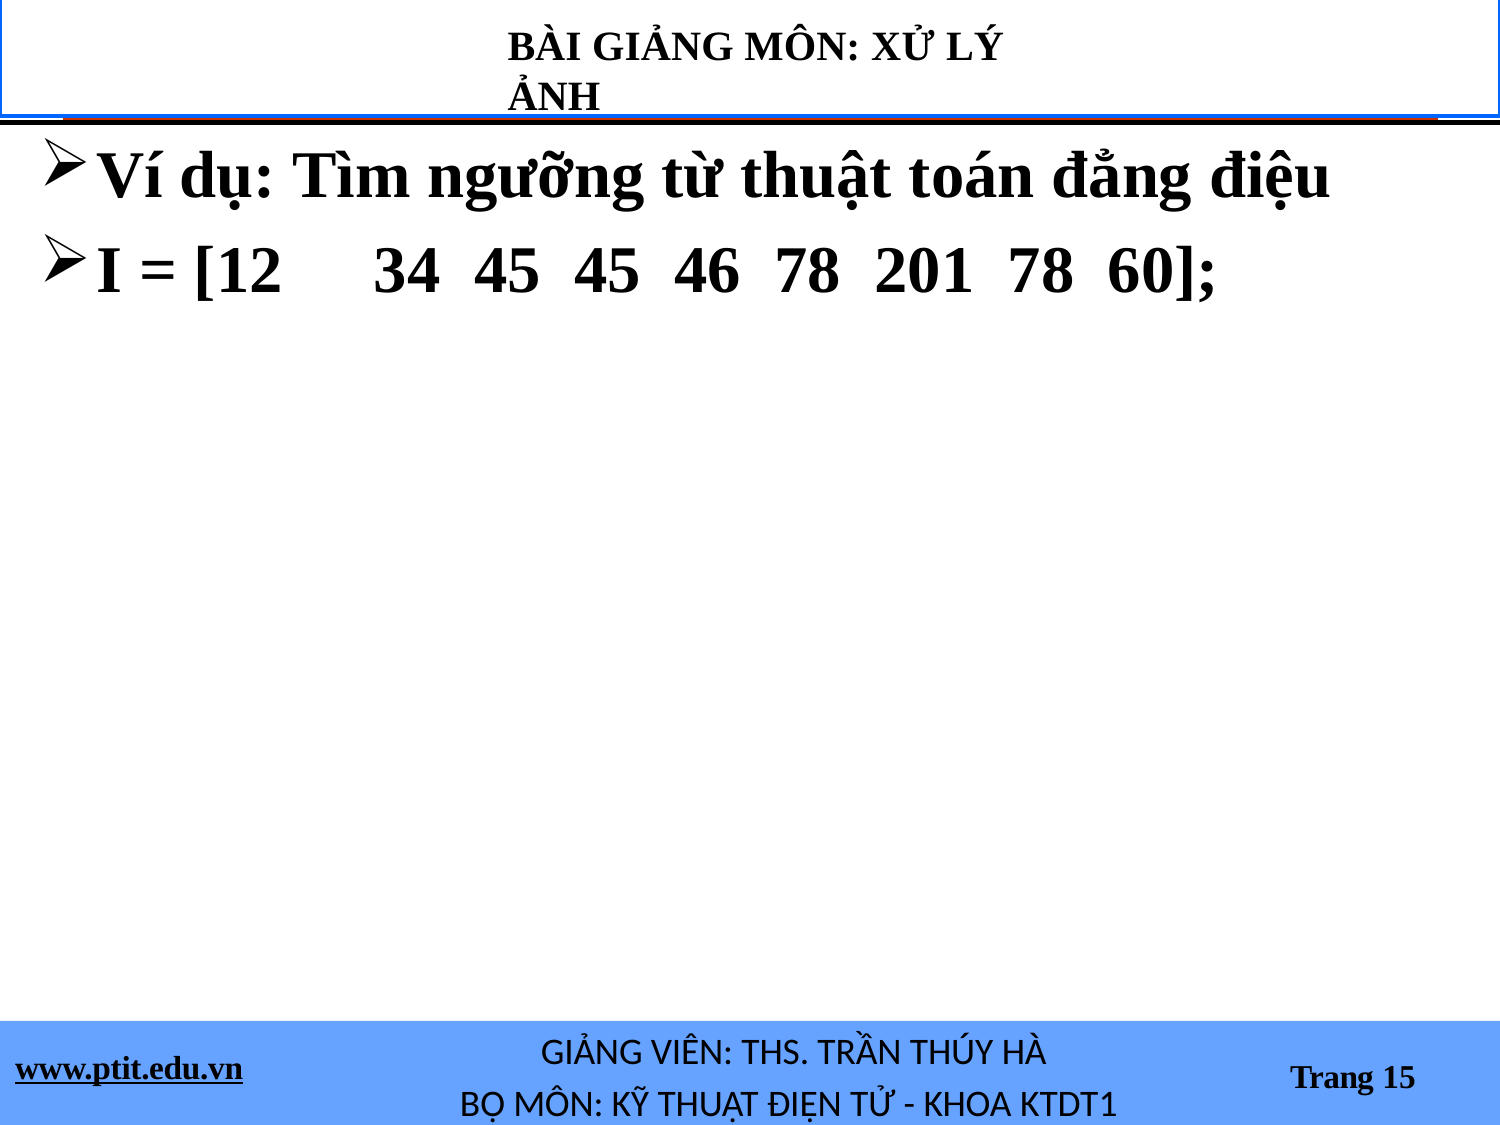

BÀI GIẢNG MÔN: XỬ LÝ ẢNH
Ví dụ: Tìm ngưỡng từ thuật toán đẳng điệu
I = [12	34	45	45	46	78	201	78	60];

GIẢNG VIÊN: THS. TRẦN THÚY HÀ
BỘ MÔN: KỸ THUẬT ĐIỆN TỬ - KHOA KTDT1
www.ptit.edu.vn
Trang 15